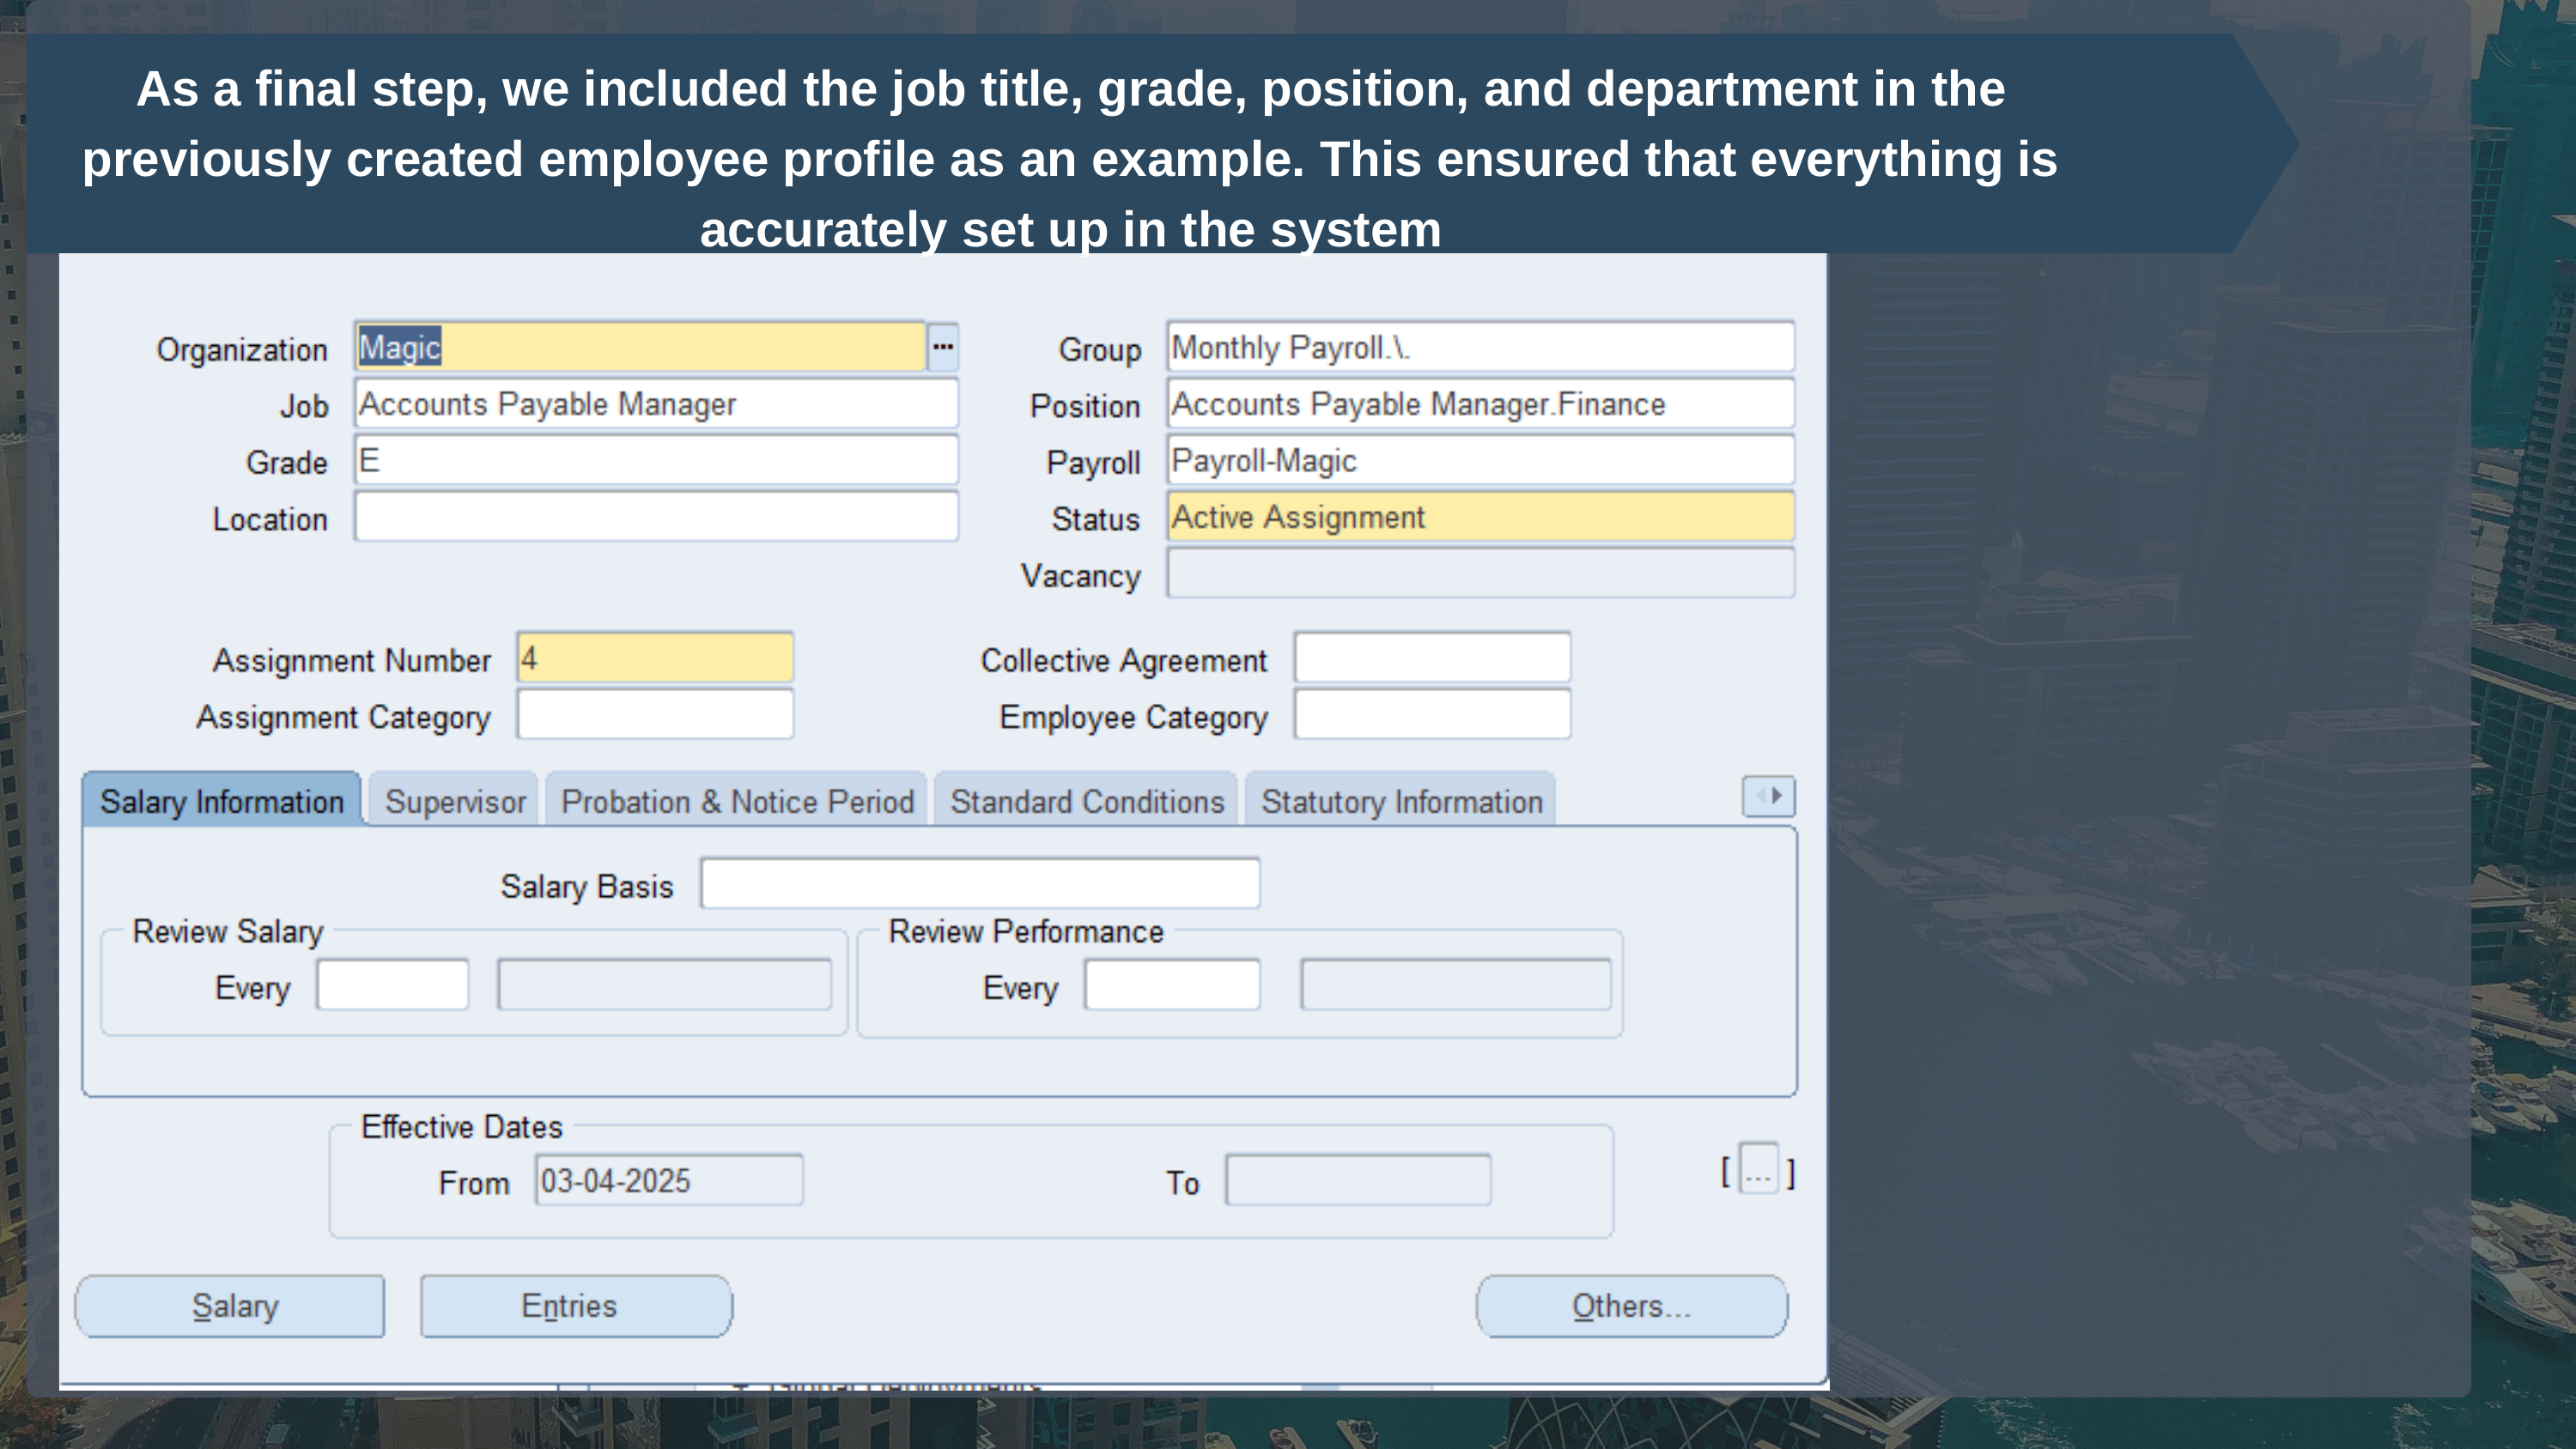

As a final step, we included the job title, grade, position, and department in the previously created employee profile as an example. This ensured that everything is accurately set up in the system